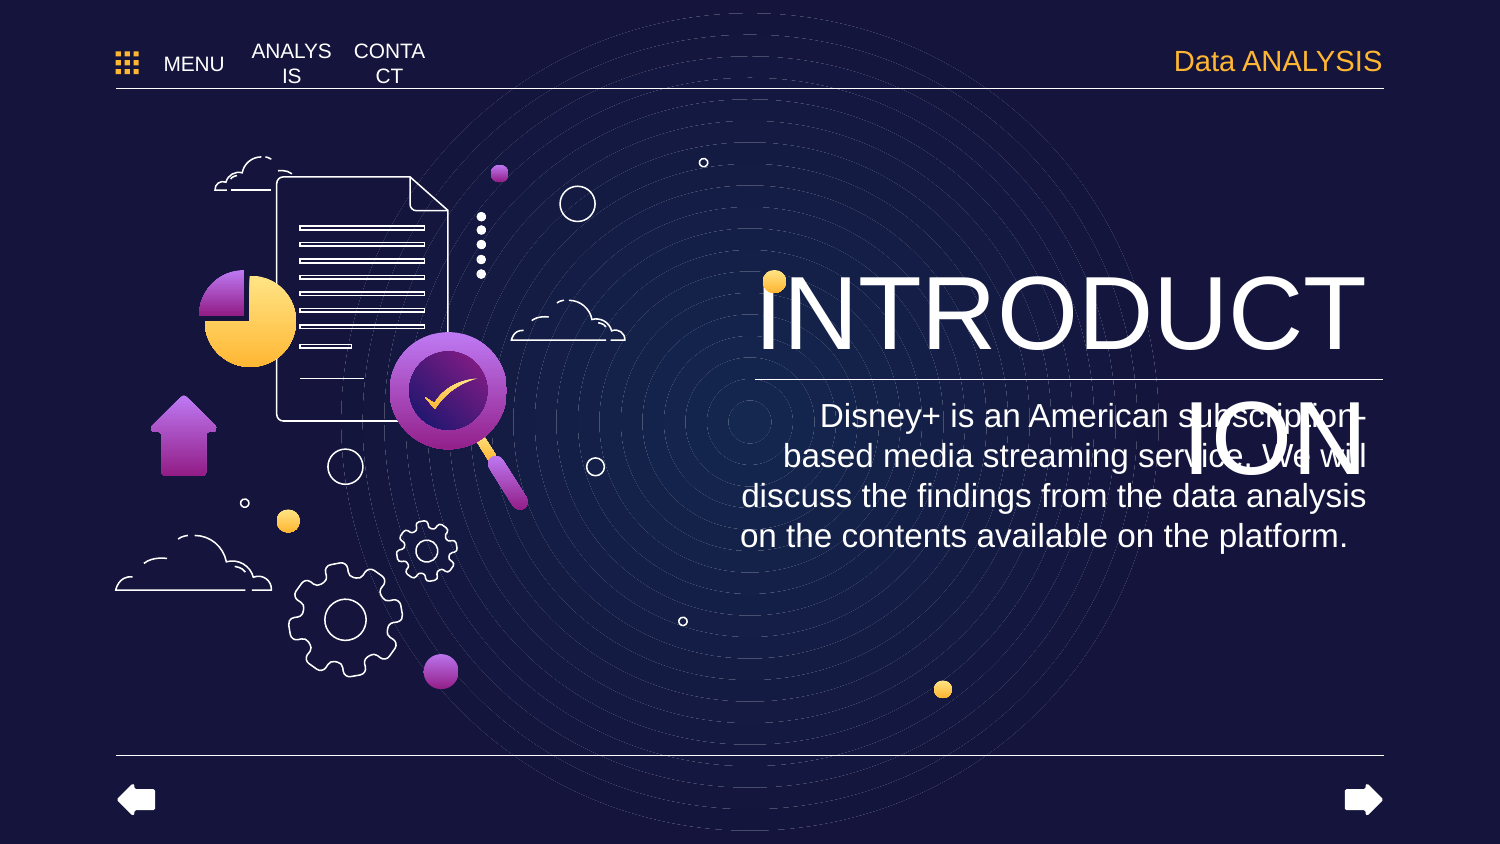

Data ANALYSIS
MENU
ANALYSIS
CONTACT

# INTRODUCTION

Disney+ is an American subscription-based media streaming service. We will discuss the findings from the data analysis on the contents available on the platform.